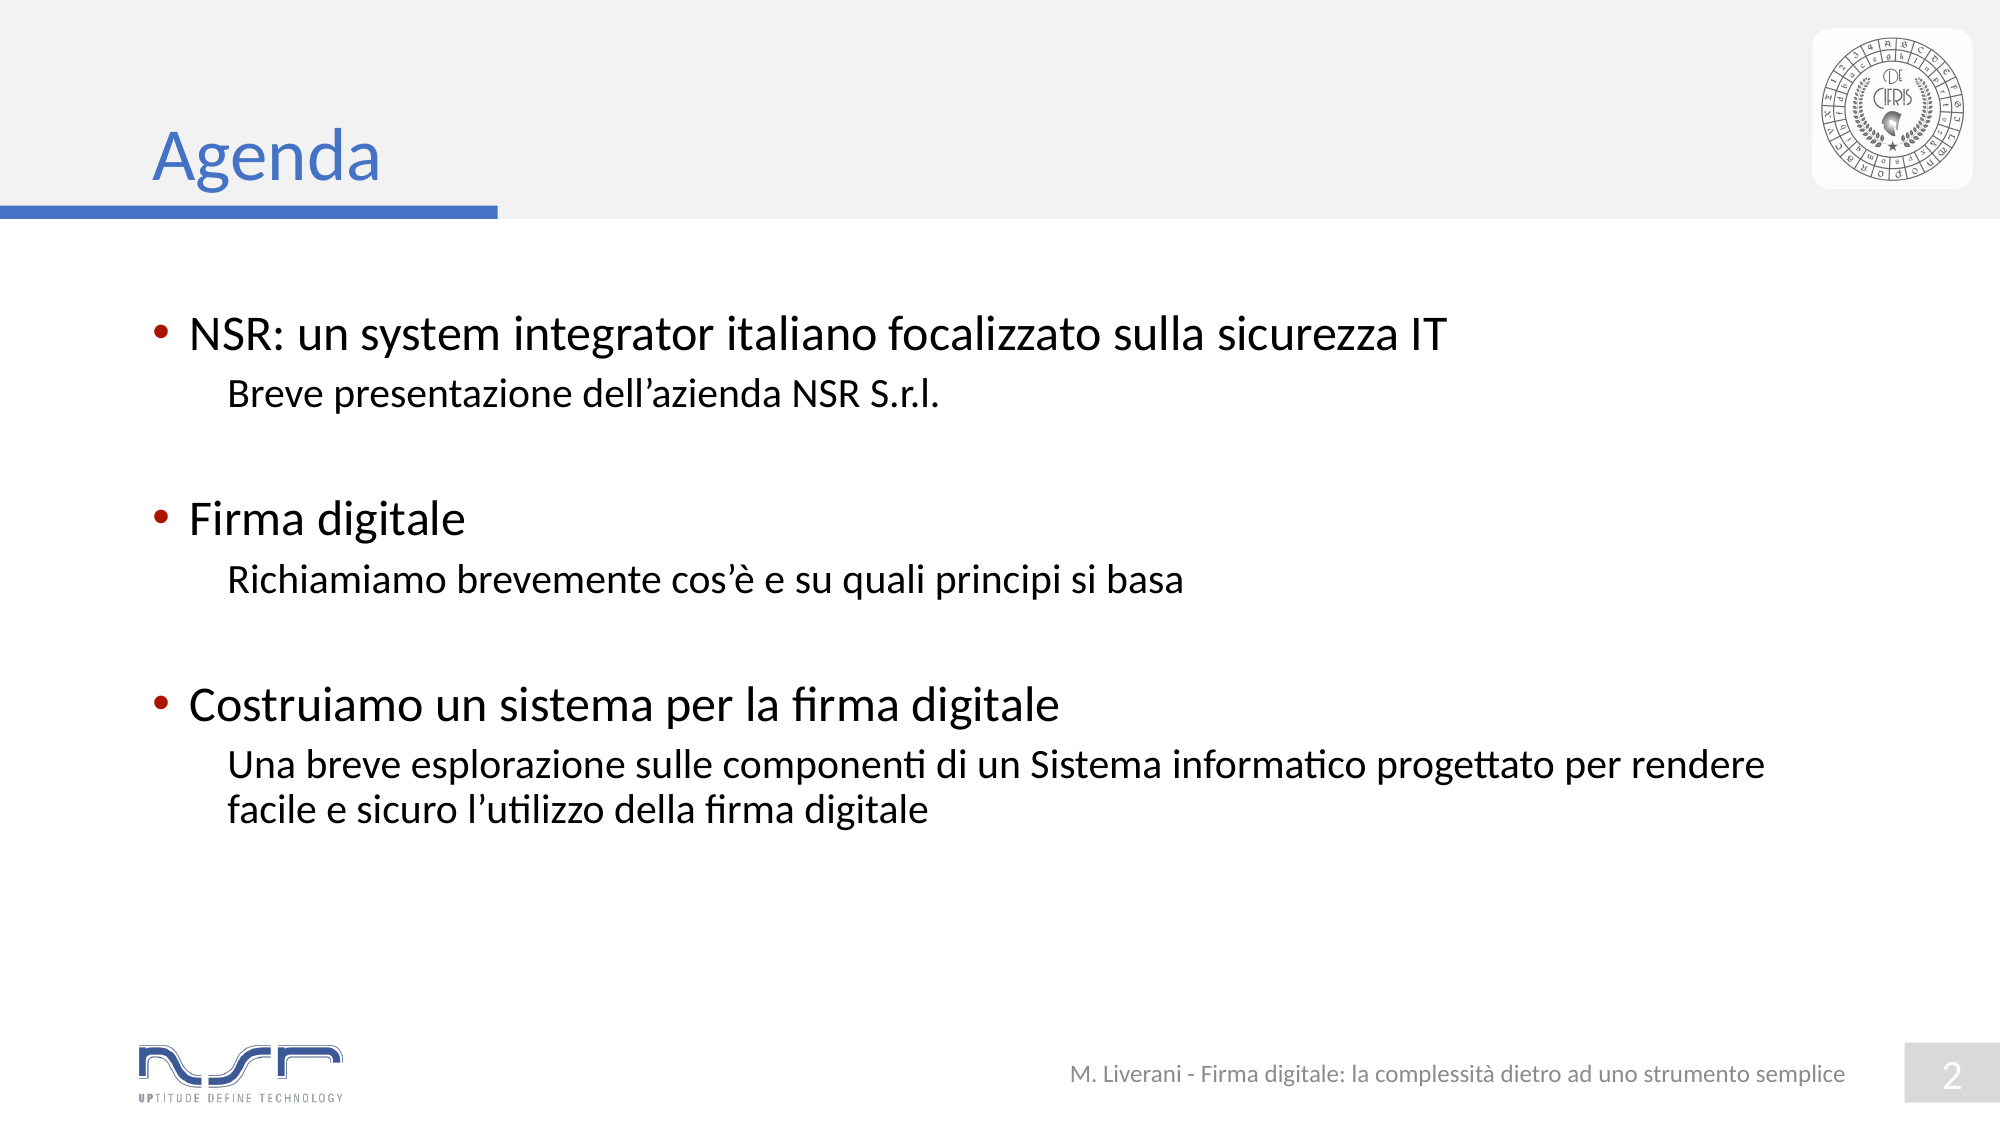

# Agenda
NSR: un system integrator italiano focalizzato sulla sicurezza IT
Breve presentazione dell’azienda NSR S.r.l.

Firma digitale
Richiamiamo brevemente cos’è e su quali principi si basa

Costruiamo un sistema per la firma digitale
Una breve esplorazione sulle componenti di un Sistema informatico progettato per rendere facile e sicuro l’utilizzo della firma digitale
M. Liverani - Firma digitale: la complessità dietro ad uno strumento semplice
2